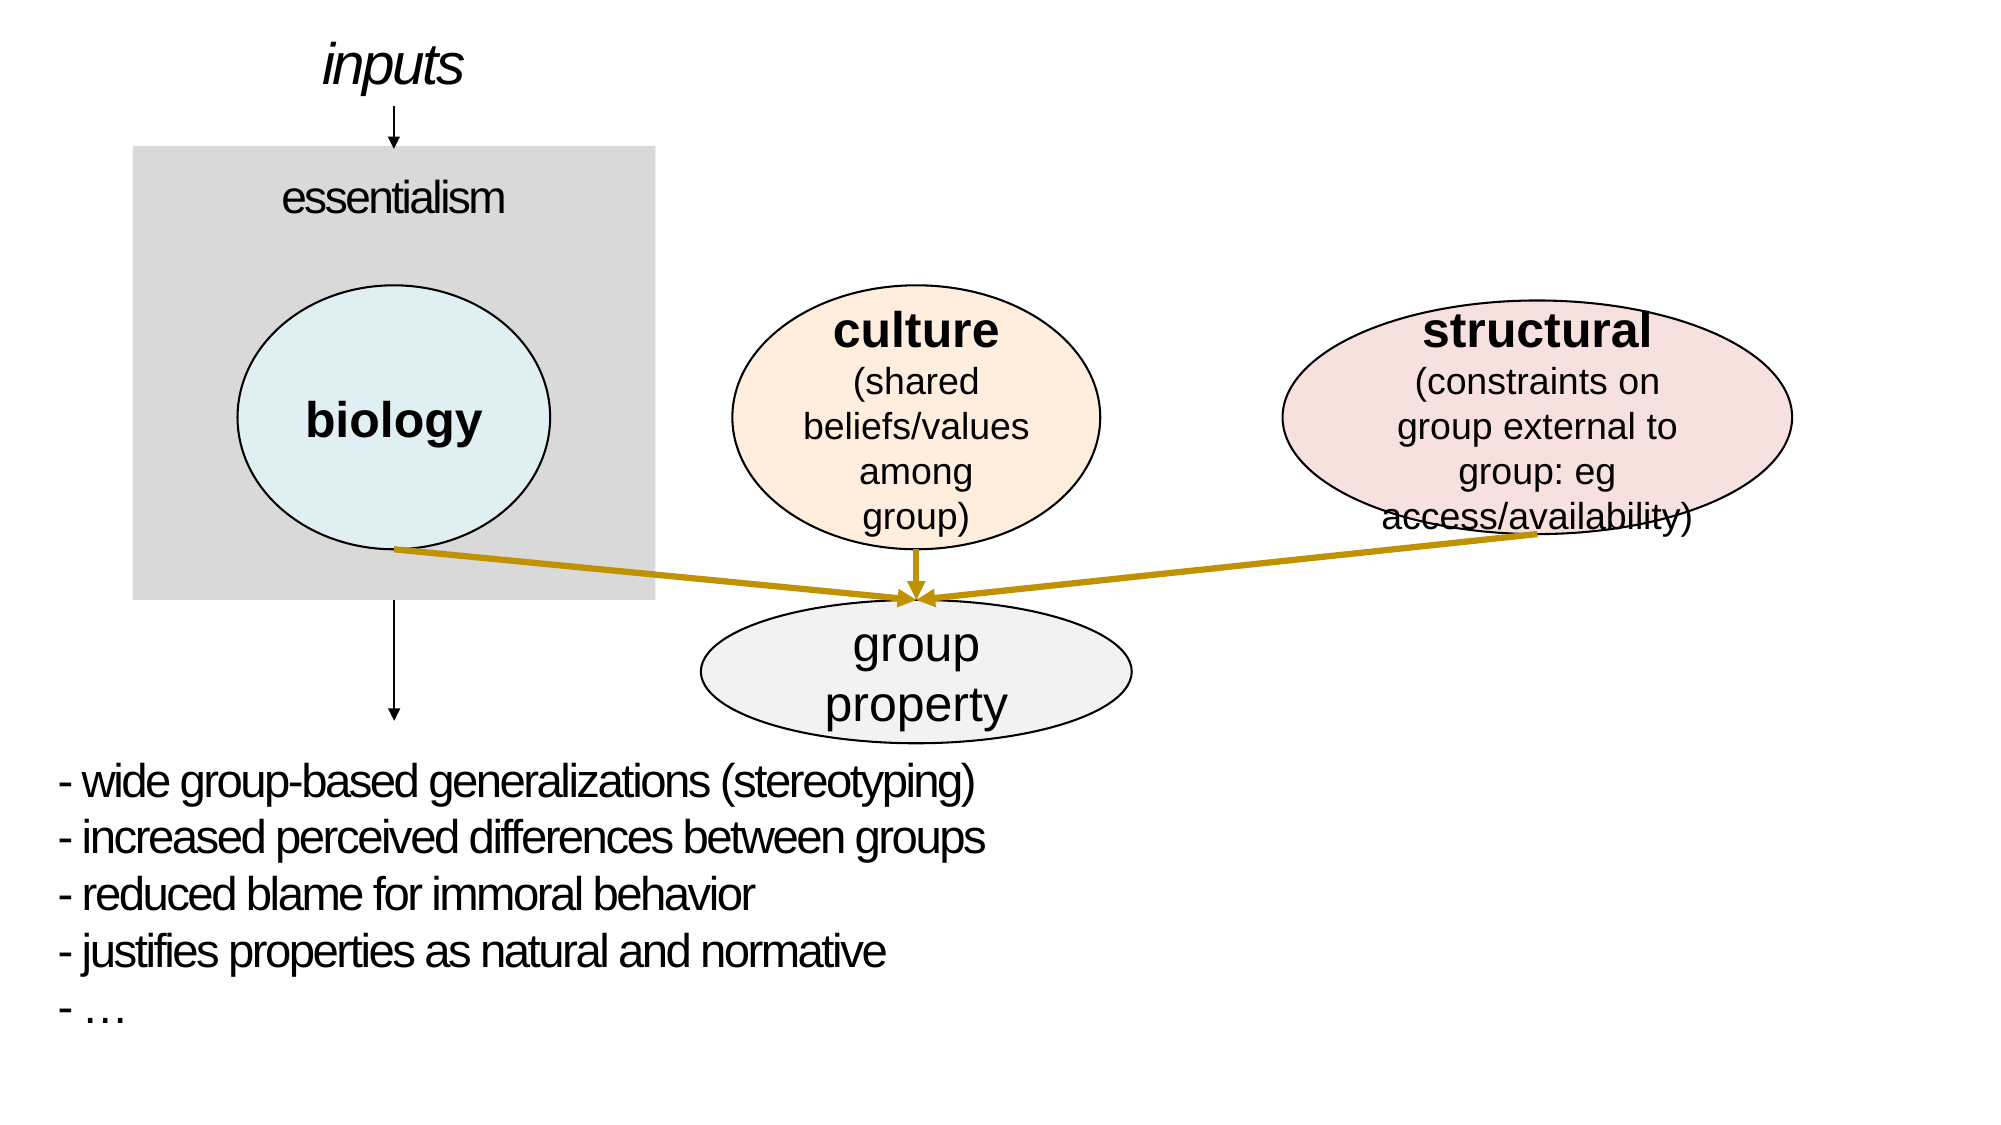

inputs
essentialism

biology
culture
(shared beliefs/values among group)
structural
(constraints on group external to group: eg access/availability)
group property
- wide group-based generalizations (stereotyping)
- increased perceived differences between groups
- reduced blame for immoral behavior
- justifies properties as natural and normative
- …